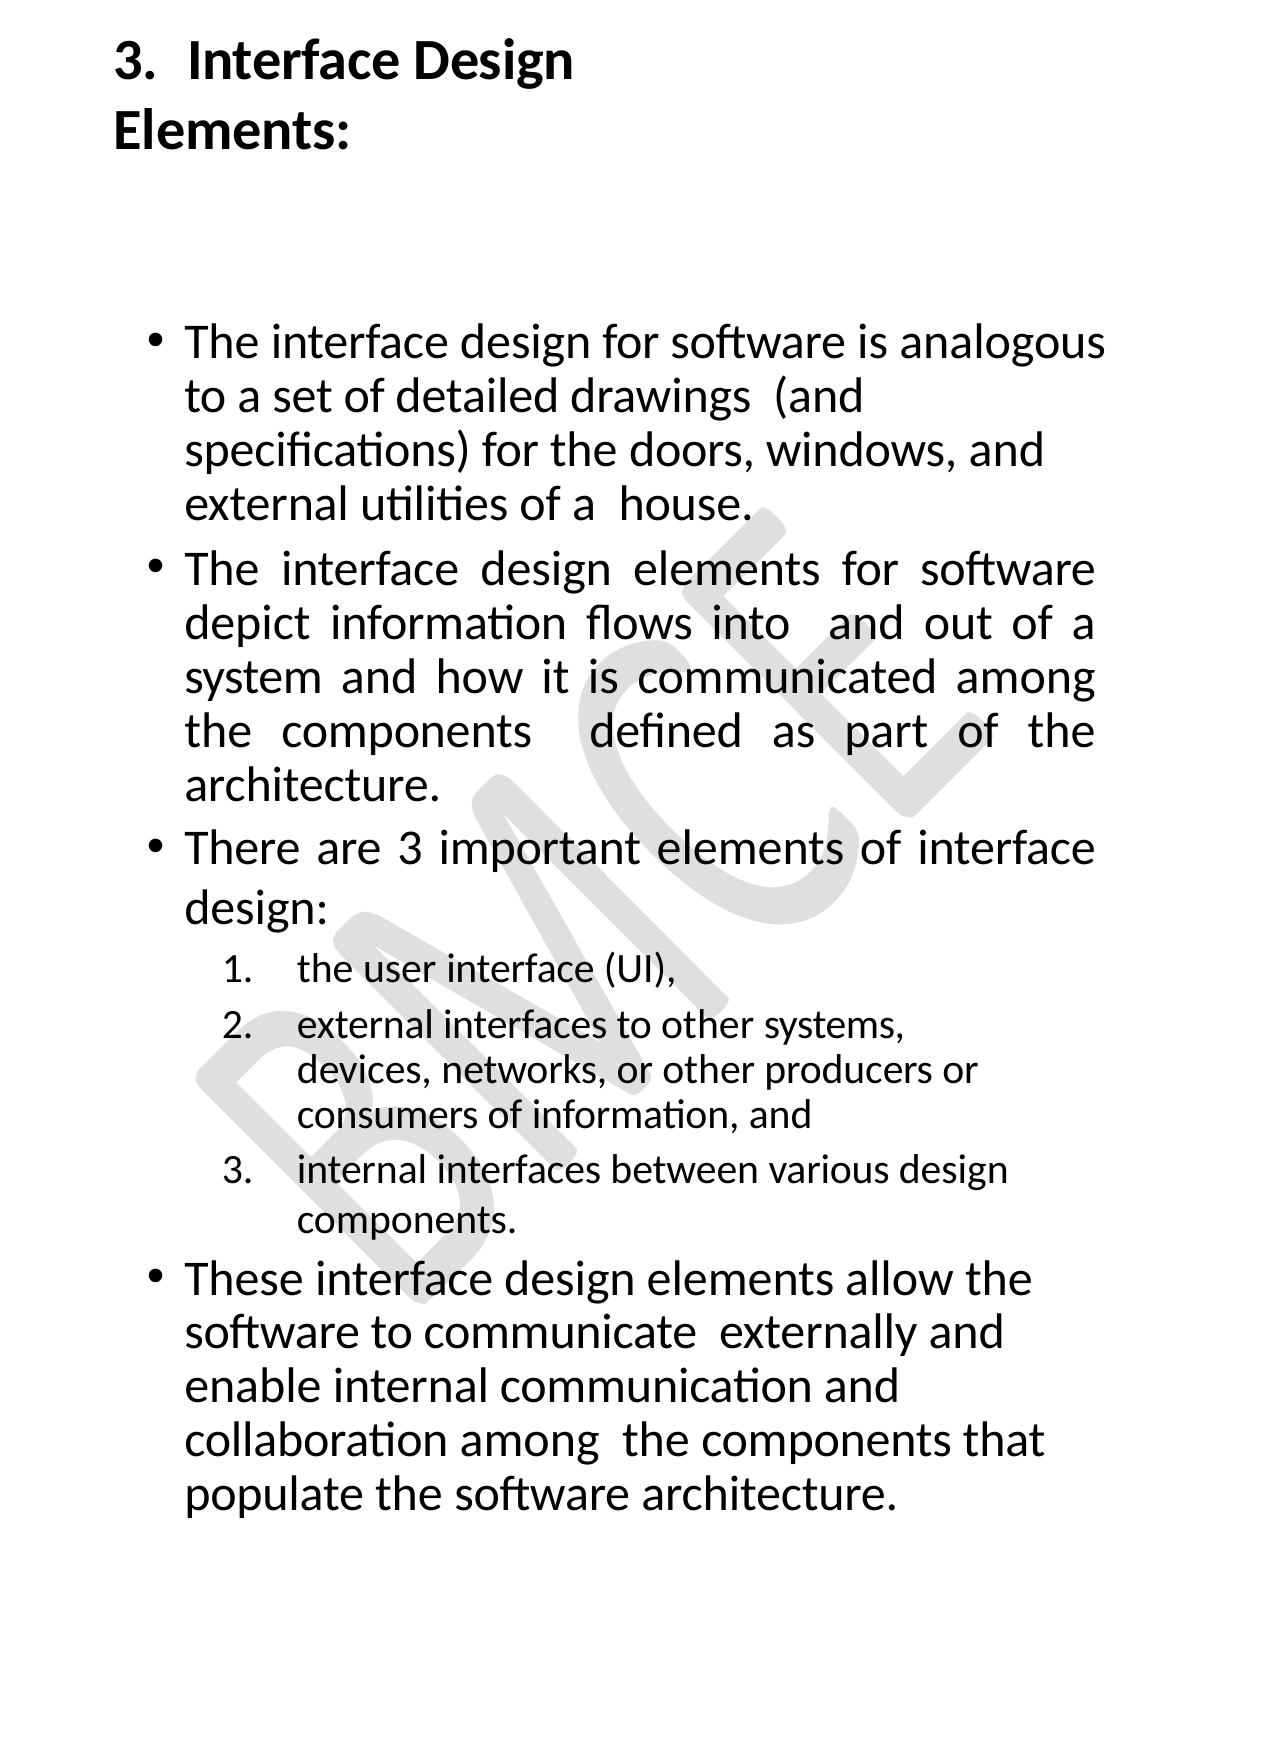

# 3.	Interface Design Elements:
The interface design for software is analogous to a set of detailed drawings  (and specifications) for the doors, windows, and external utilities of a  house.
The interface design elements for software depict information flows into  and out of a system and how it is communicated among the components  defined as part of the architecture.
There are 3 important elements of interface design:
the user interface (UI),
external interfaces to other systems, devices, networks, or other producers or  consumers of information, and
internal interfaces between various design components.
These interface design elements allow the software to communicate  externally and enable internal communication and collaboration among  the components that populate the software architecture.